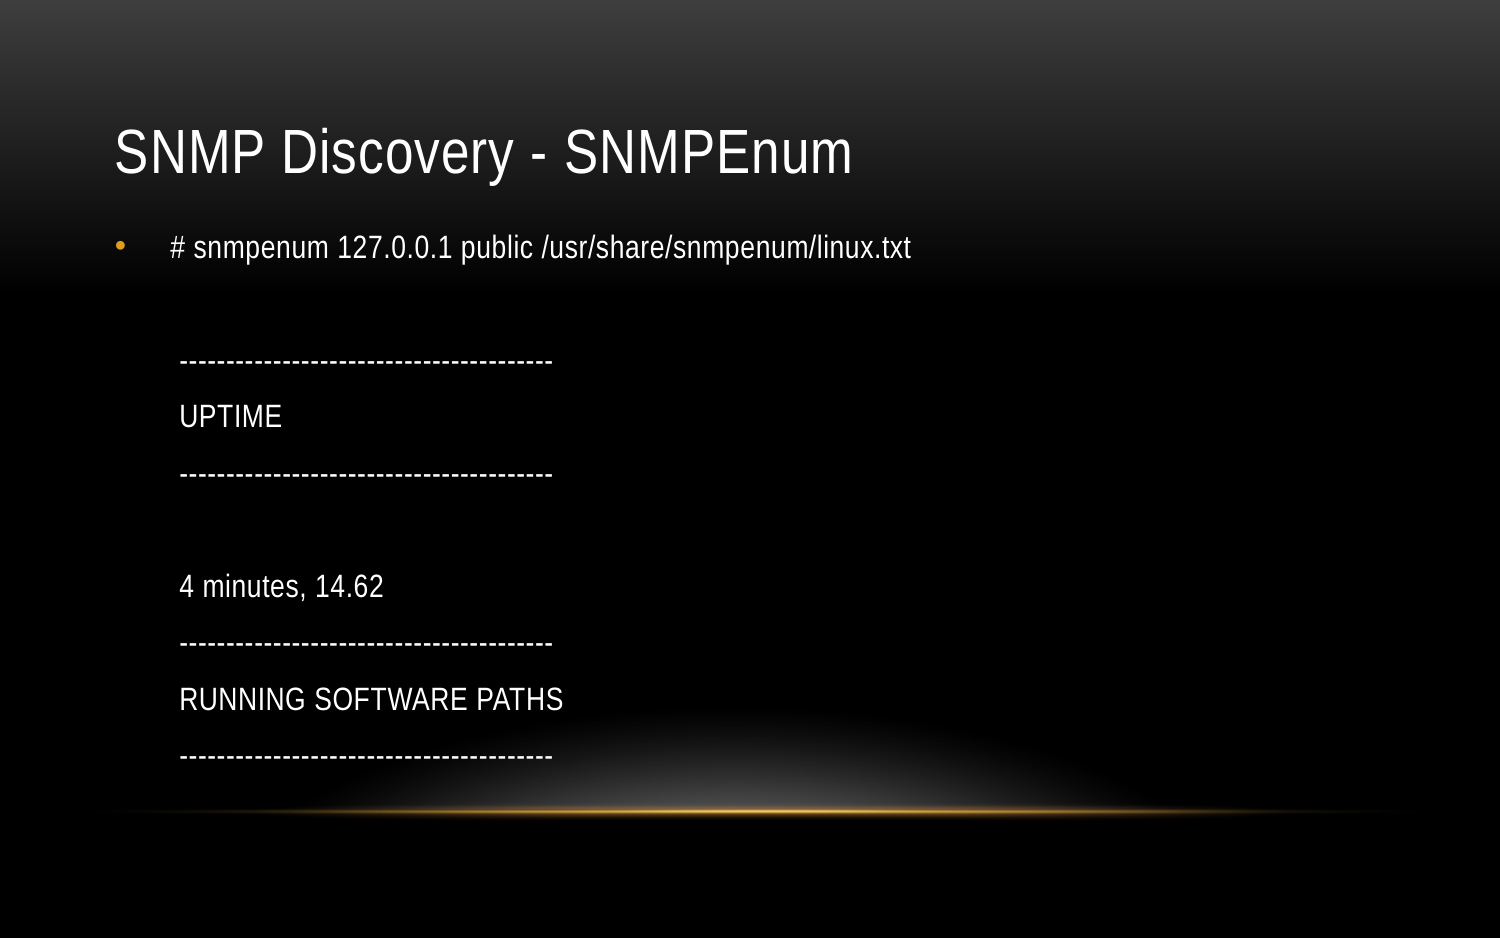

# SNMP Discovery - SNMPEnum
# snmpenum 127.0.0.1 public /usr/share/snmpenum/linux.txt

----------------------------------------
	UPTIME
----------------------------------------

4 minutes, 14.62
----------------------------------------
	RUNNING SOFTWARE PATHS
----------------------------------------